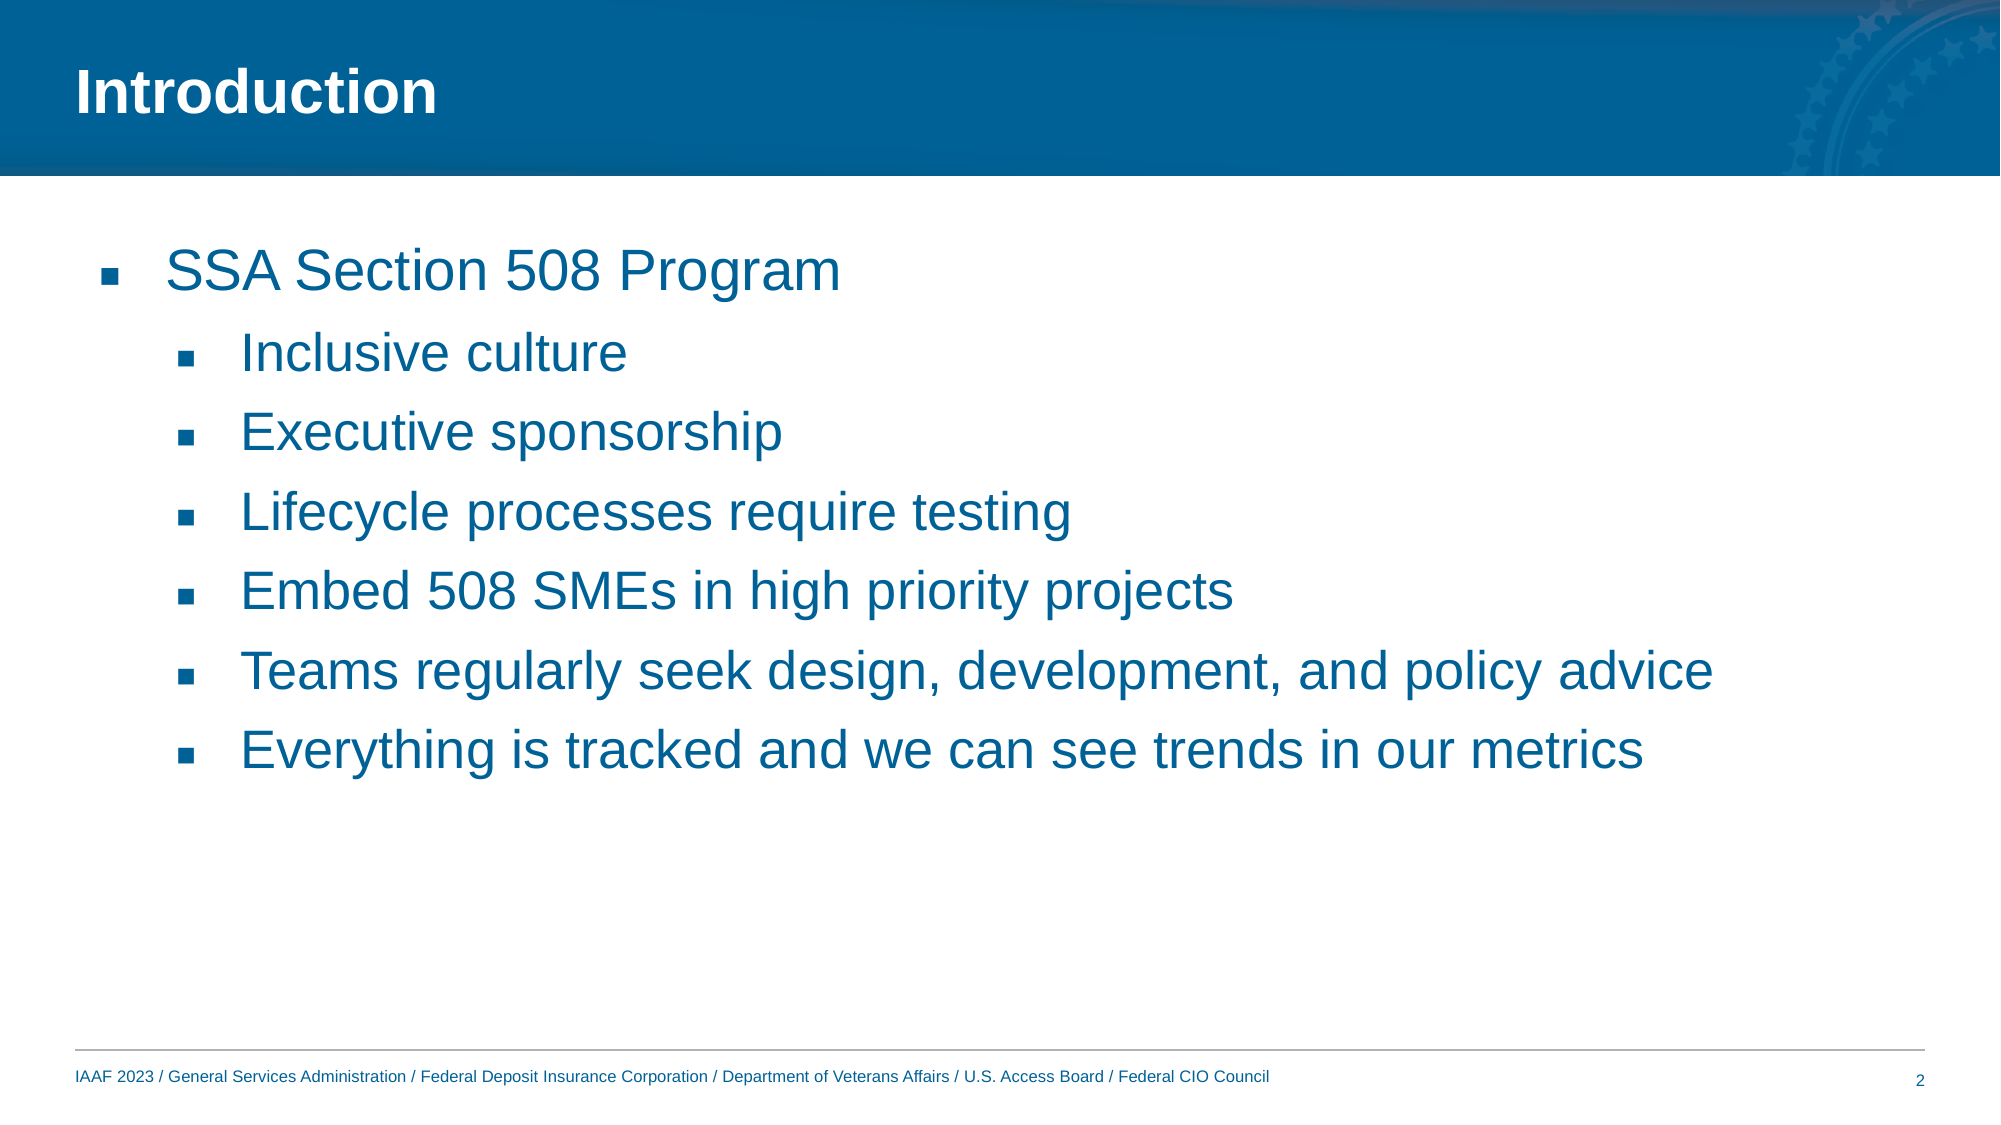

Introduction
SSA Section 508 Program
Inclusive culture
Executive sponsorship
Lifecycle processes require testing
Embed 508 SMEs in high priority projects
Teams regularly seek design, development, and policy advice
Everything is tracked and we can see trends in our metrics
2